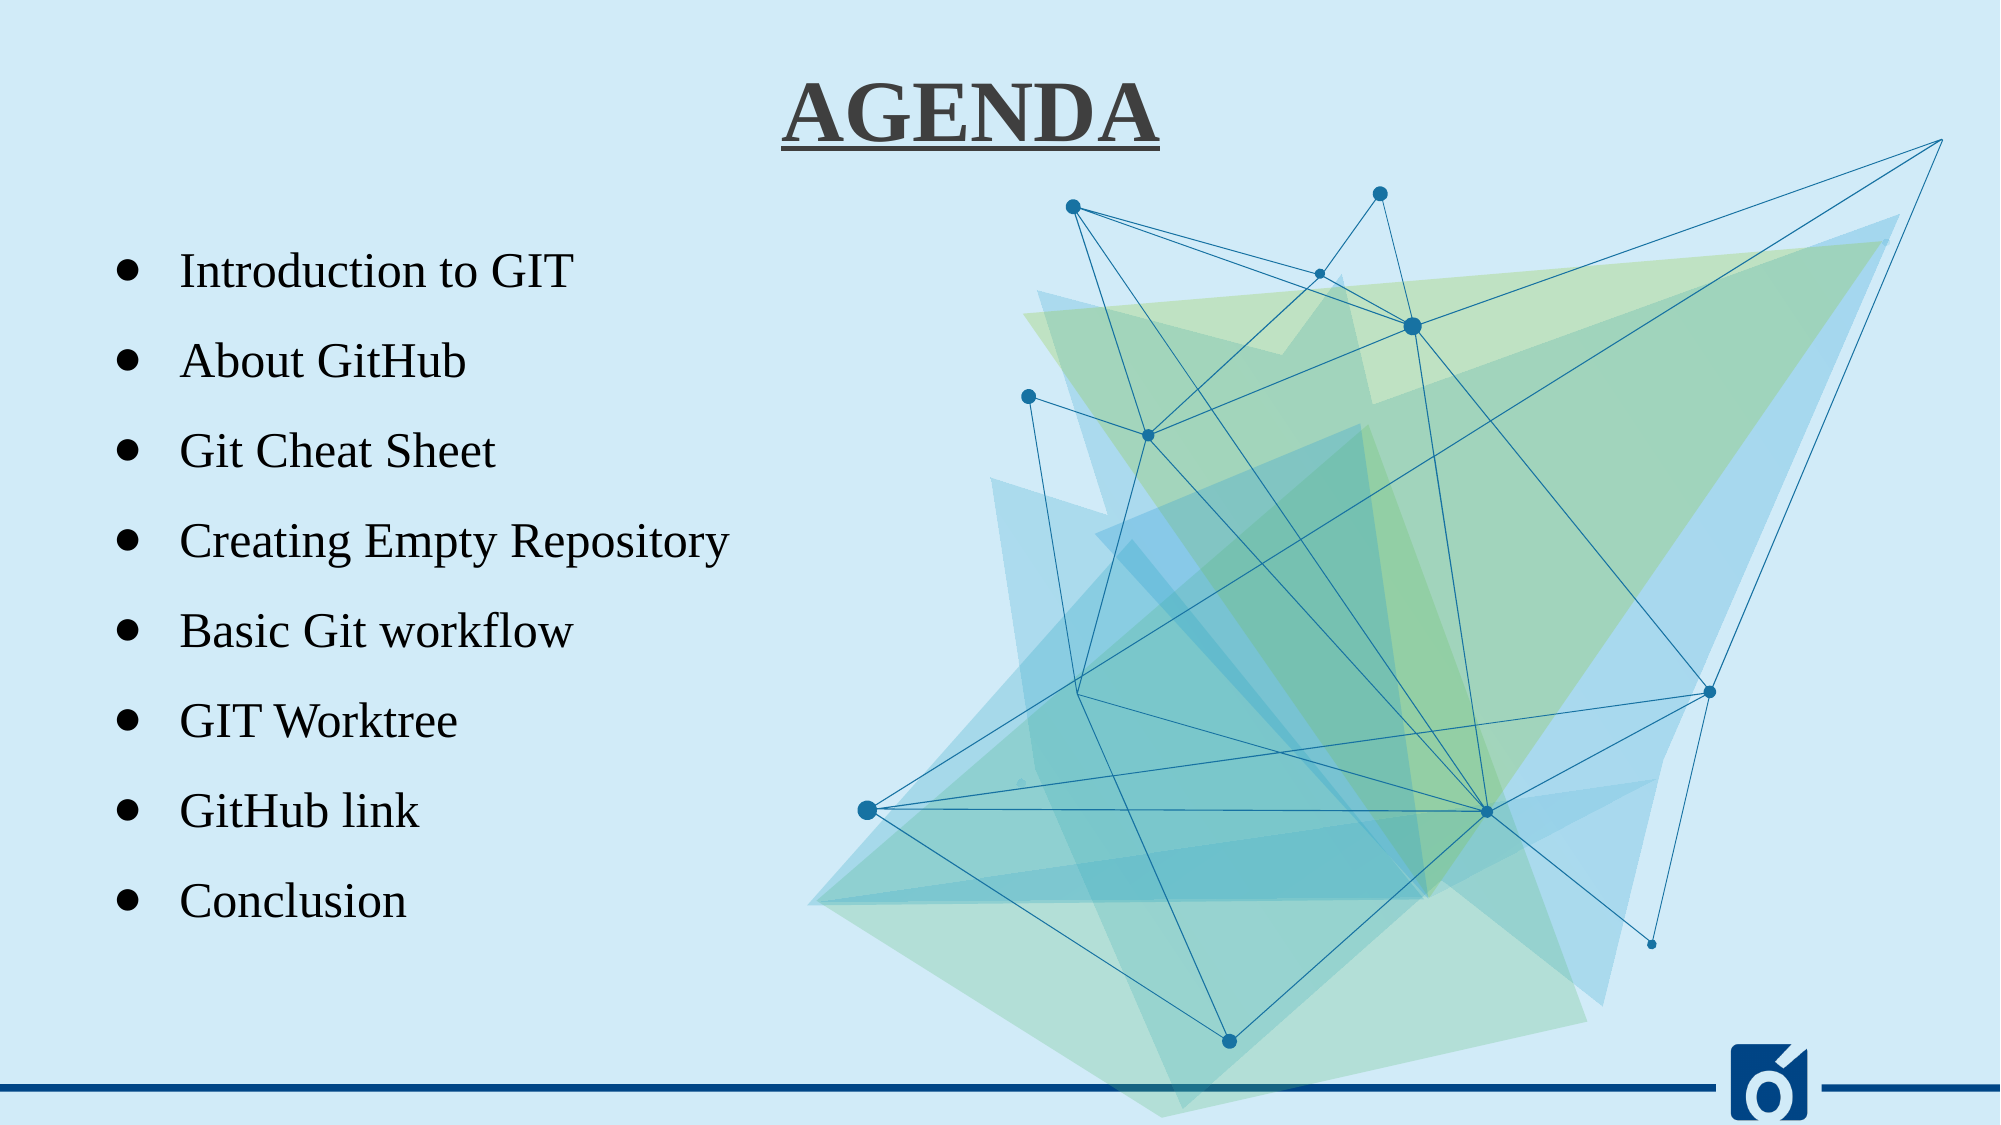

AGENDA

Introduction to GIT
About GitHub
Git Cheat Sheet
Creating Empty Repository
Basic Git workflow
GIT Worktree
GitHub link
Conclusion